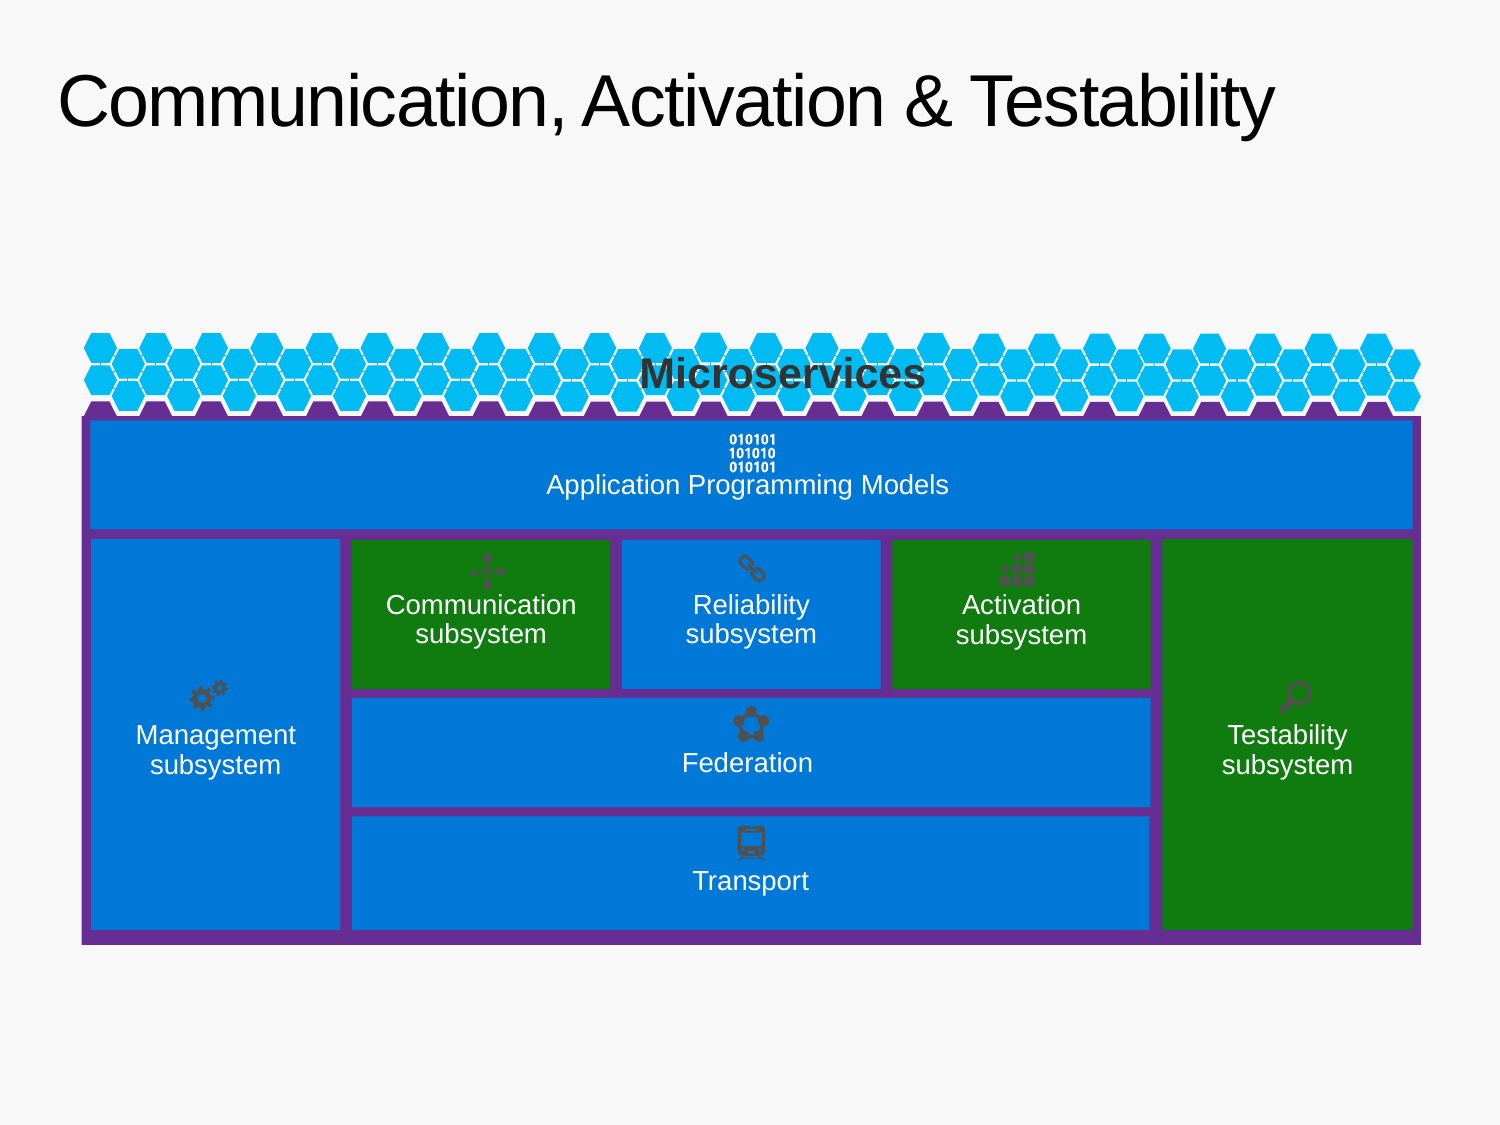

# Communication, Activation & Testability

Microservices

Application Programming Models

Management
subsystem

Testability
subsystem

Communication
subsystem

Reliability
subsystem

Activation
subsystem

Federation

Transport